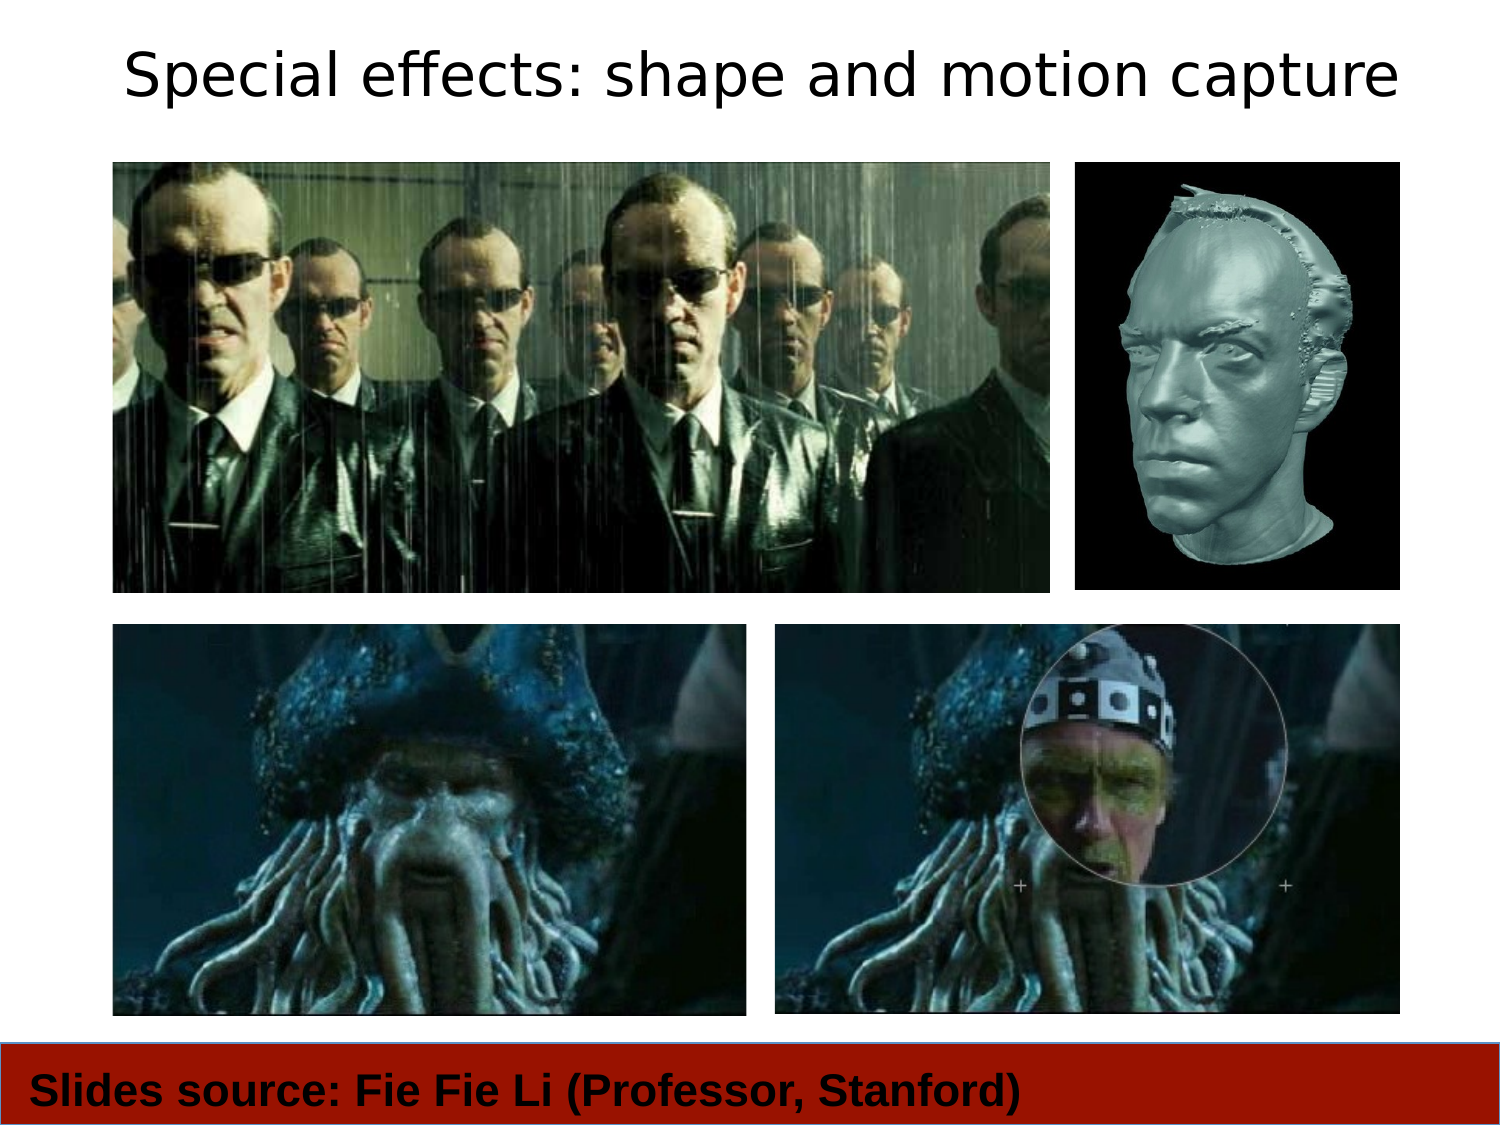

# Special effects: shape and motion capture

Slides source: Fie Fie Li (Professor, Stanford)